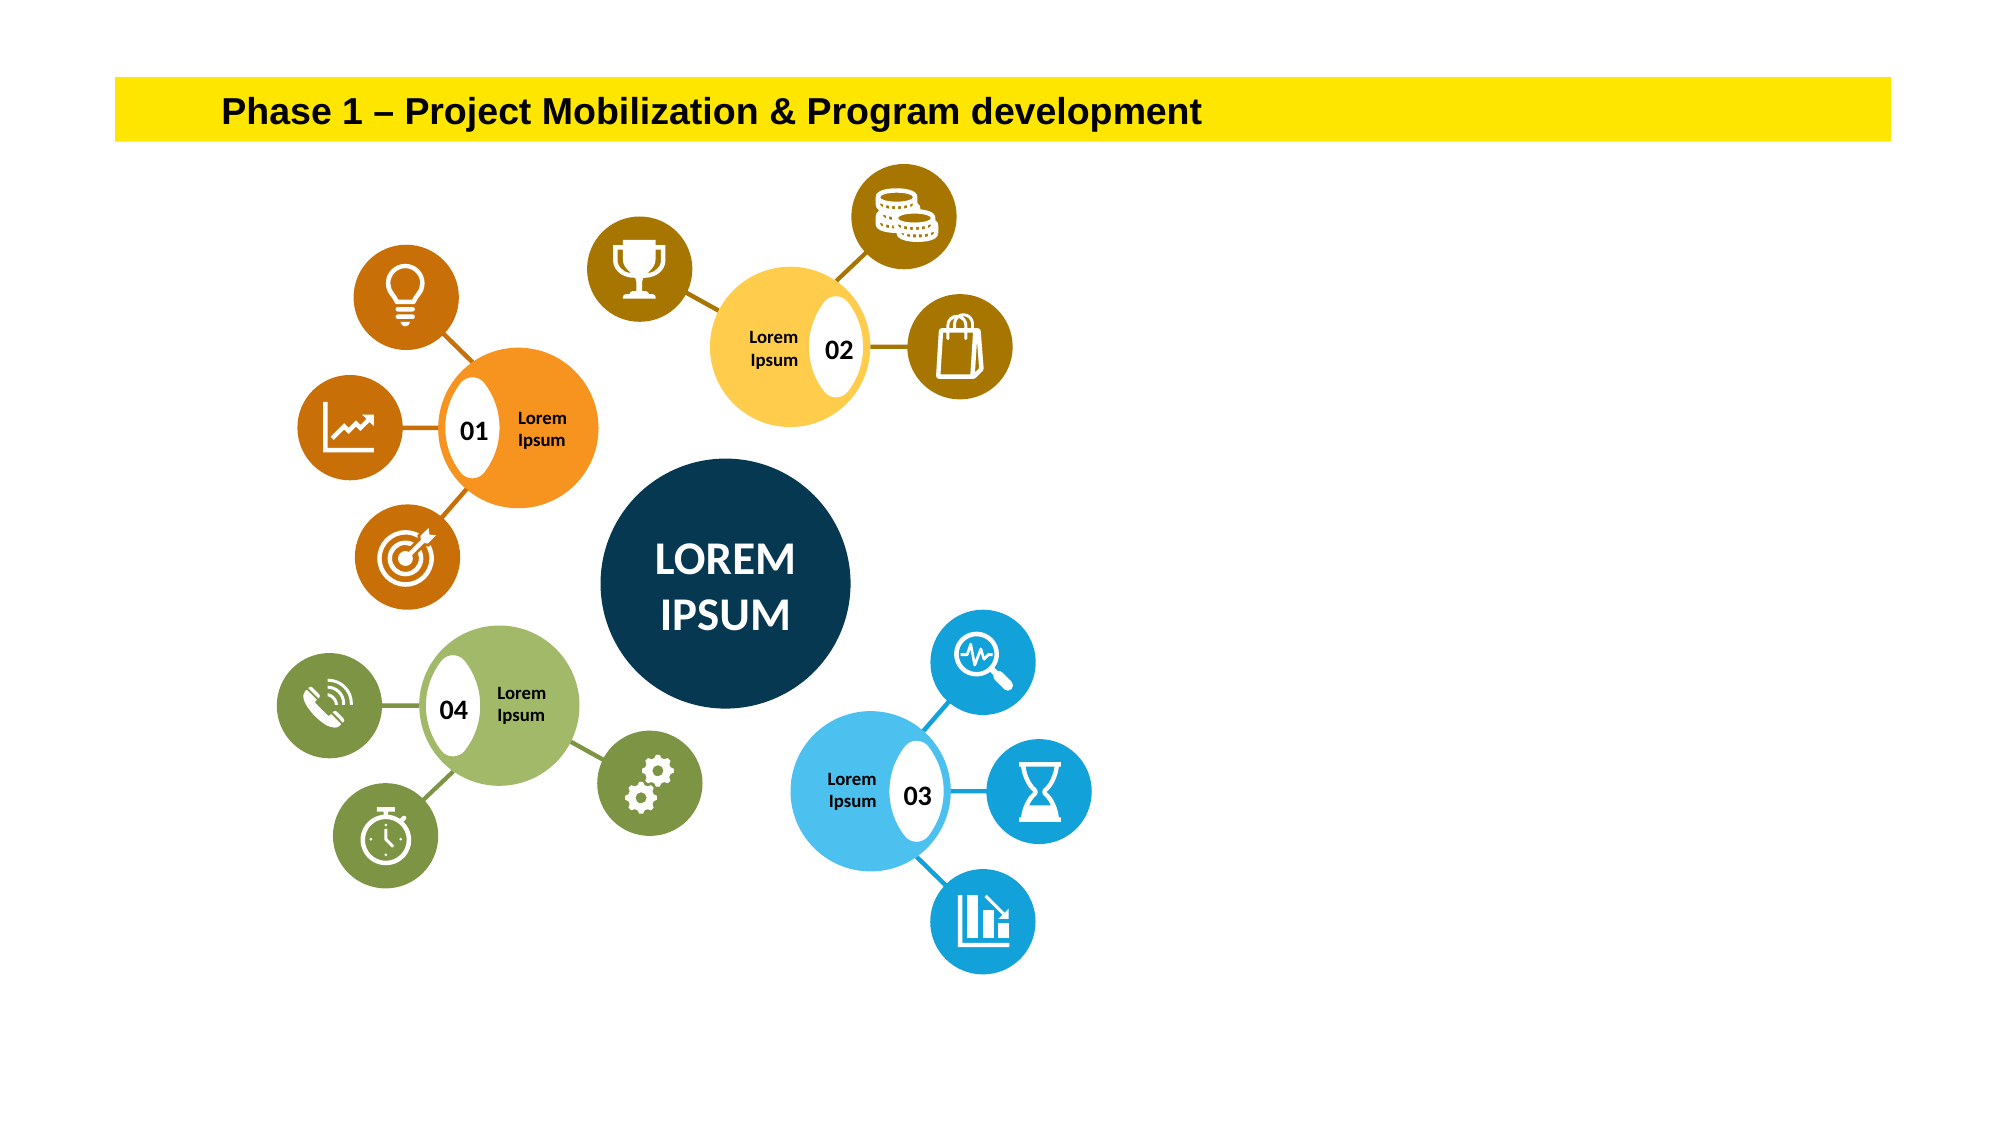

Phase 1 – Project Mobilization & Program development

Lorem Ipsum
02

Lorem Ipsum

01
LOREM IPSUM

Lorem Ipsum

04

Lorem Ipsum

03